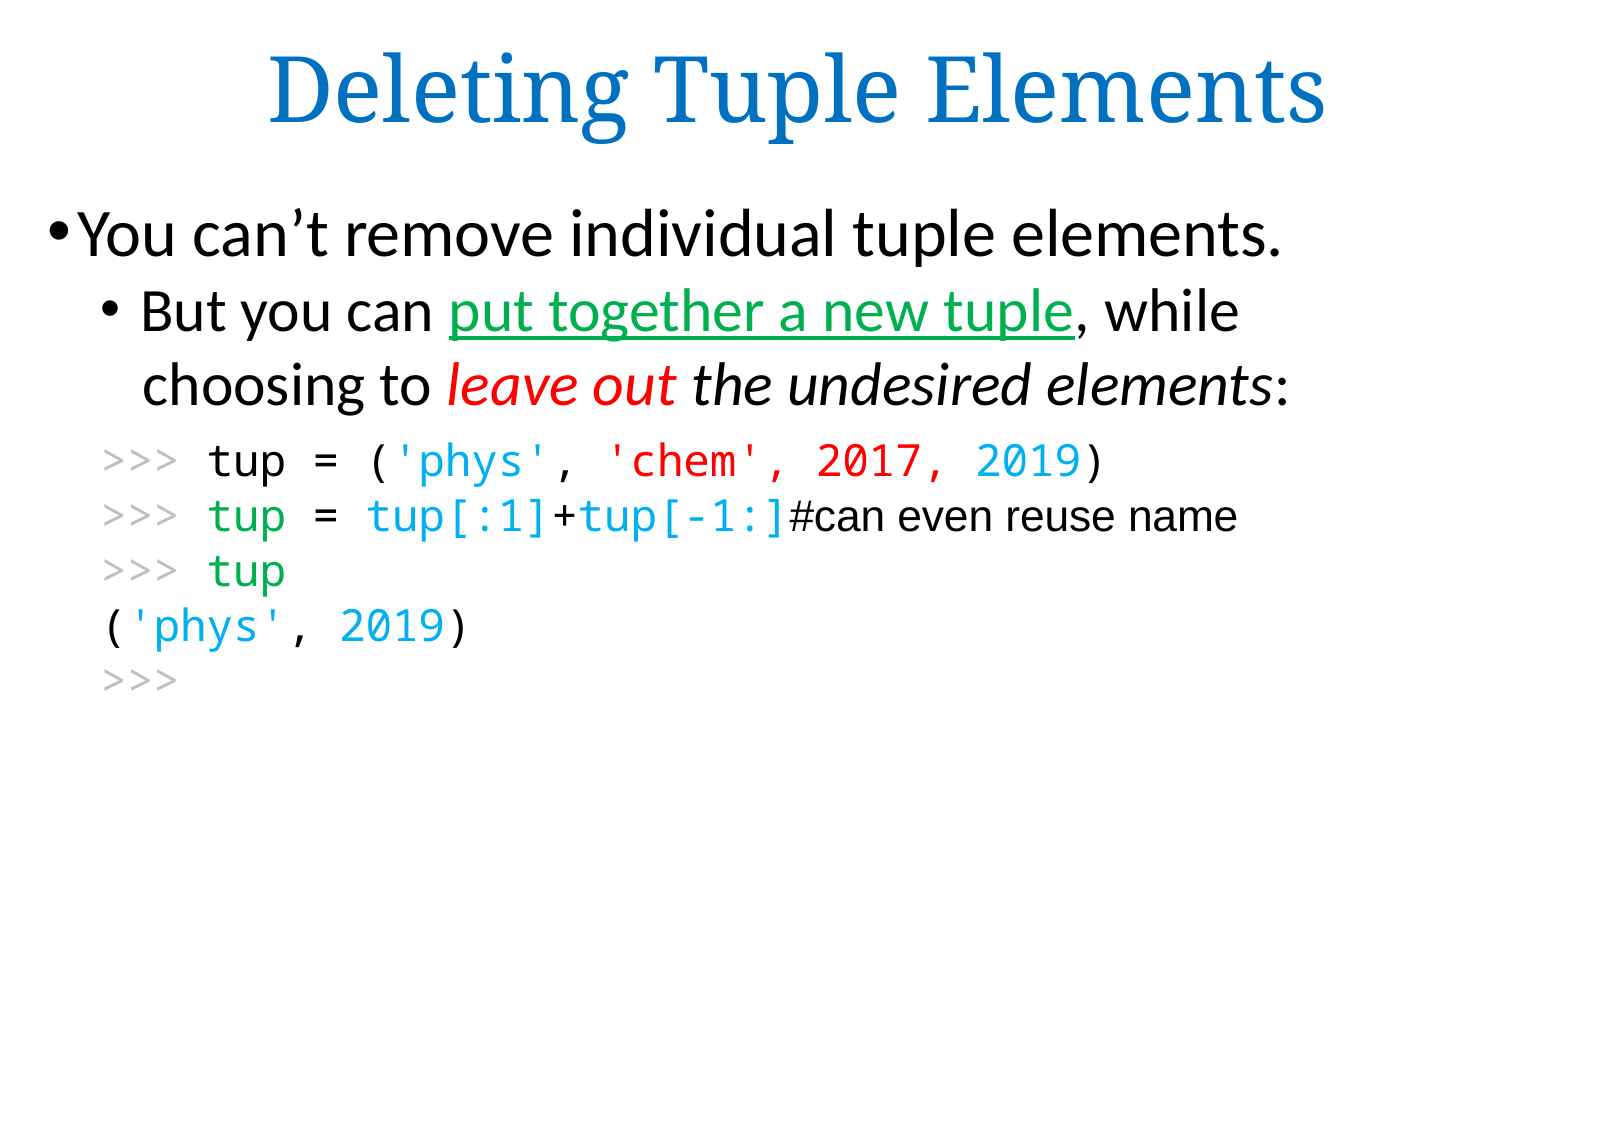

# Deleting Tuple Elements
You can’t remove individual tuple elements.
 But you can put together a new tuple, while
   choosing to leave out the undesired elements:
	>>> tup = ('phys', 'chem', 2017, 2019)
	>>> tup = tup[:1]+tup[-1:]#can even reuse name
	>>> tup
	('phys', 2019)
	>>>

>>>